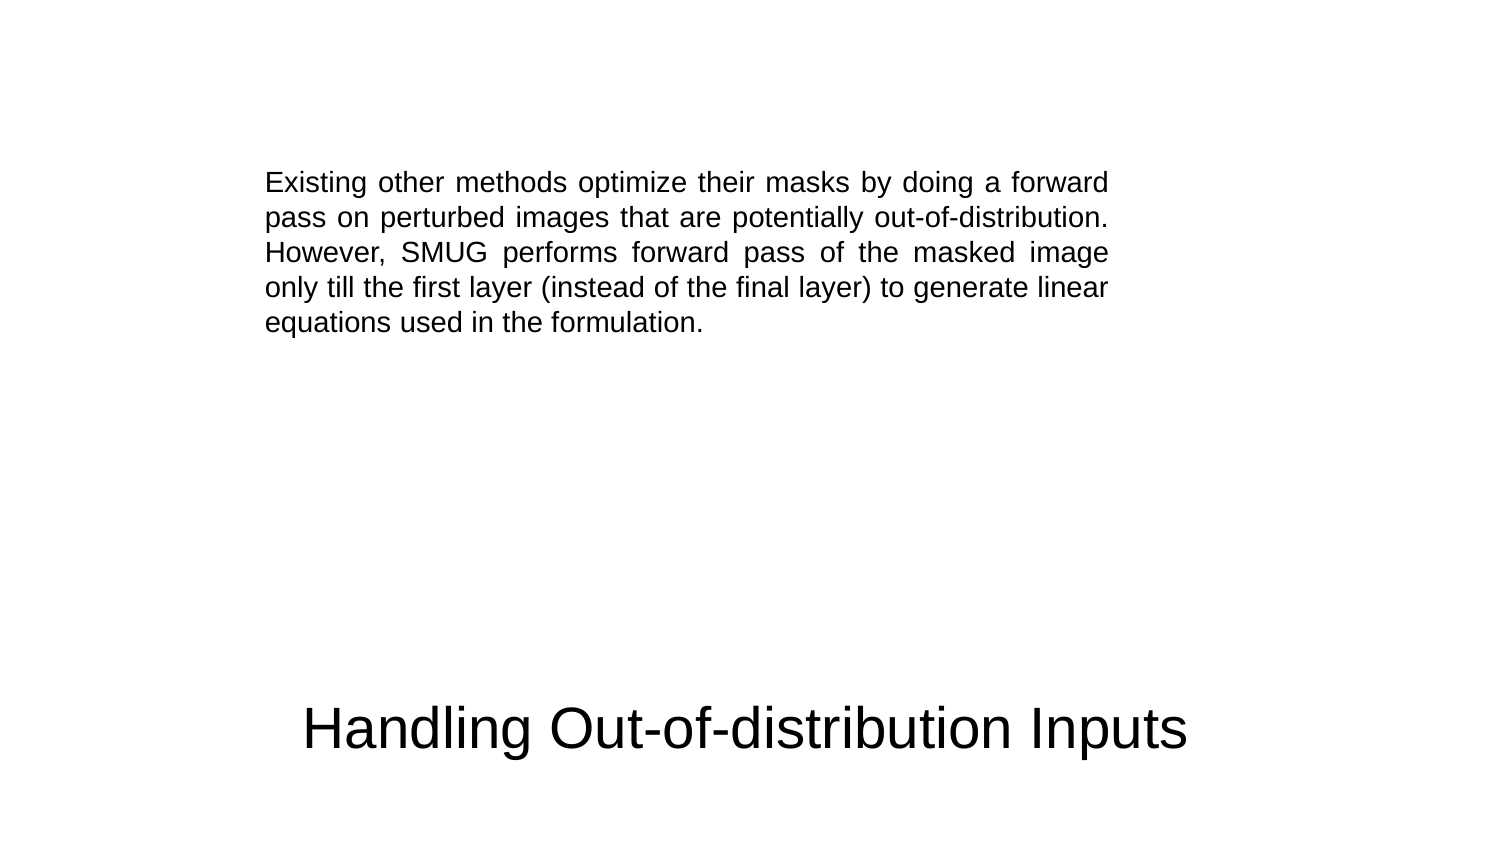

Existing other methods optimize their masks by doing a forward pass on perturbed images that are potentially out-of-distribution. However, SMUG performs forward pass of the masked image only till the ﬁrst layer (instead of the ﬁnal layer) to generate linear equations used in the formulation.
Handling Out-of-distribution Inputs